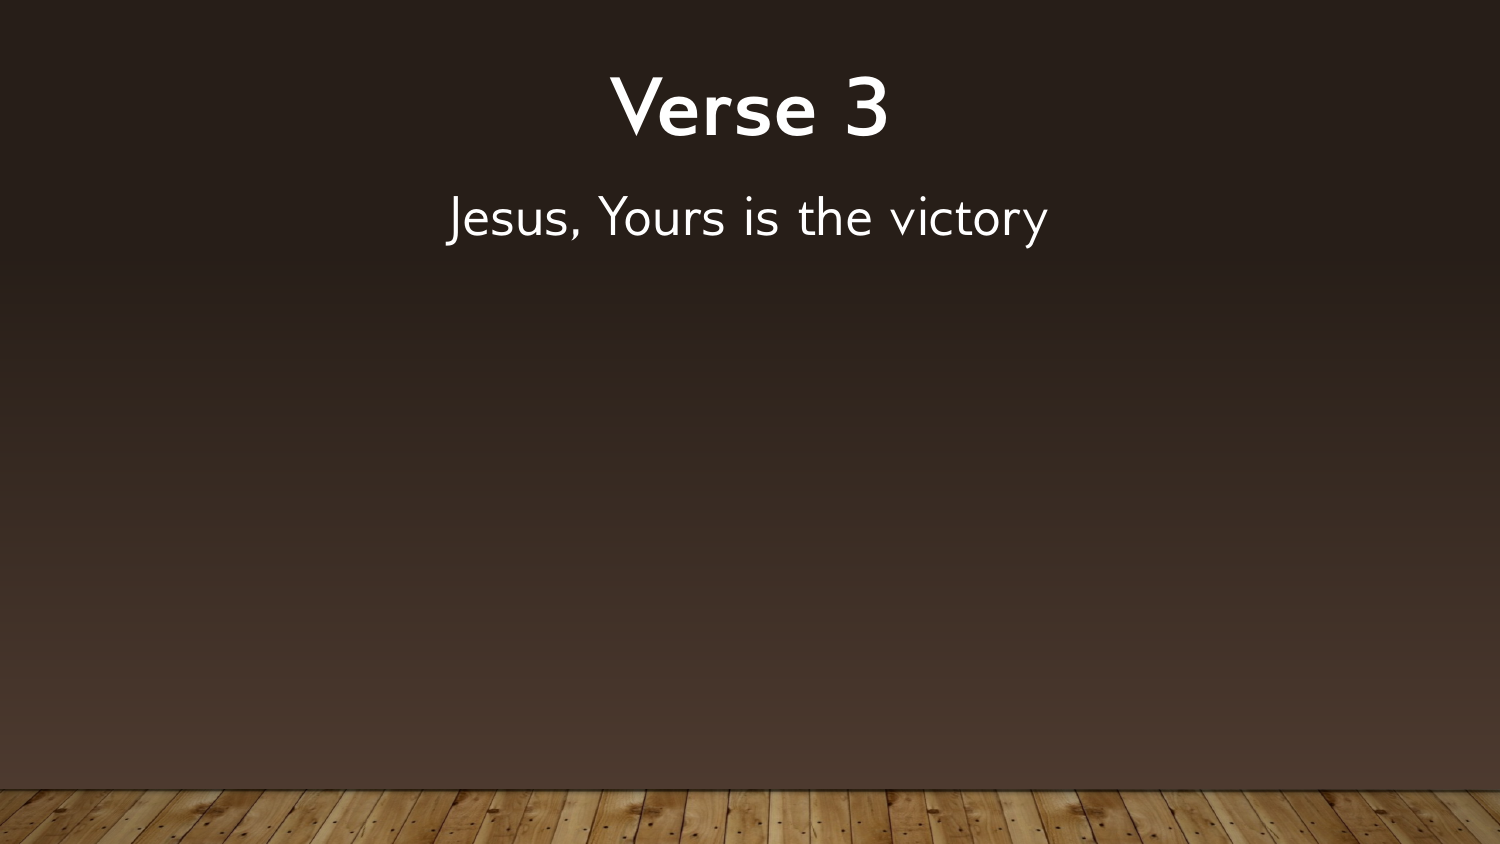

Verse 3
Jesus, Yours is the victory